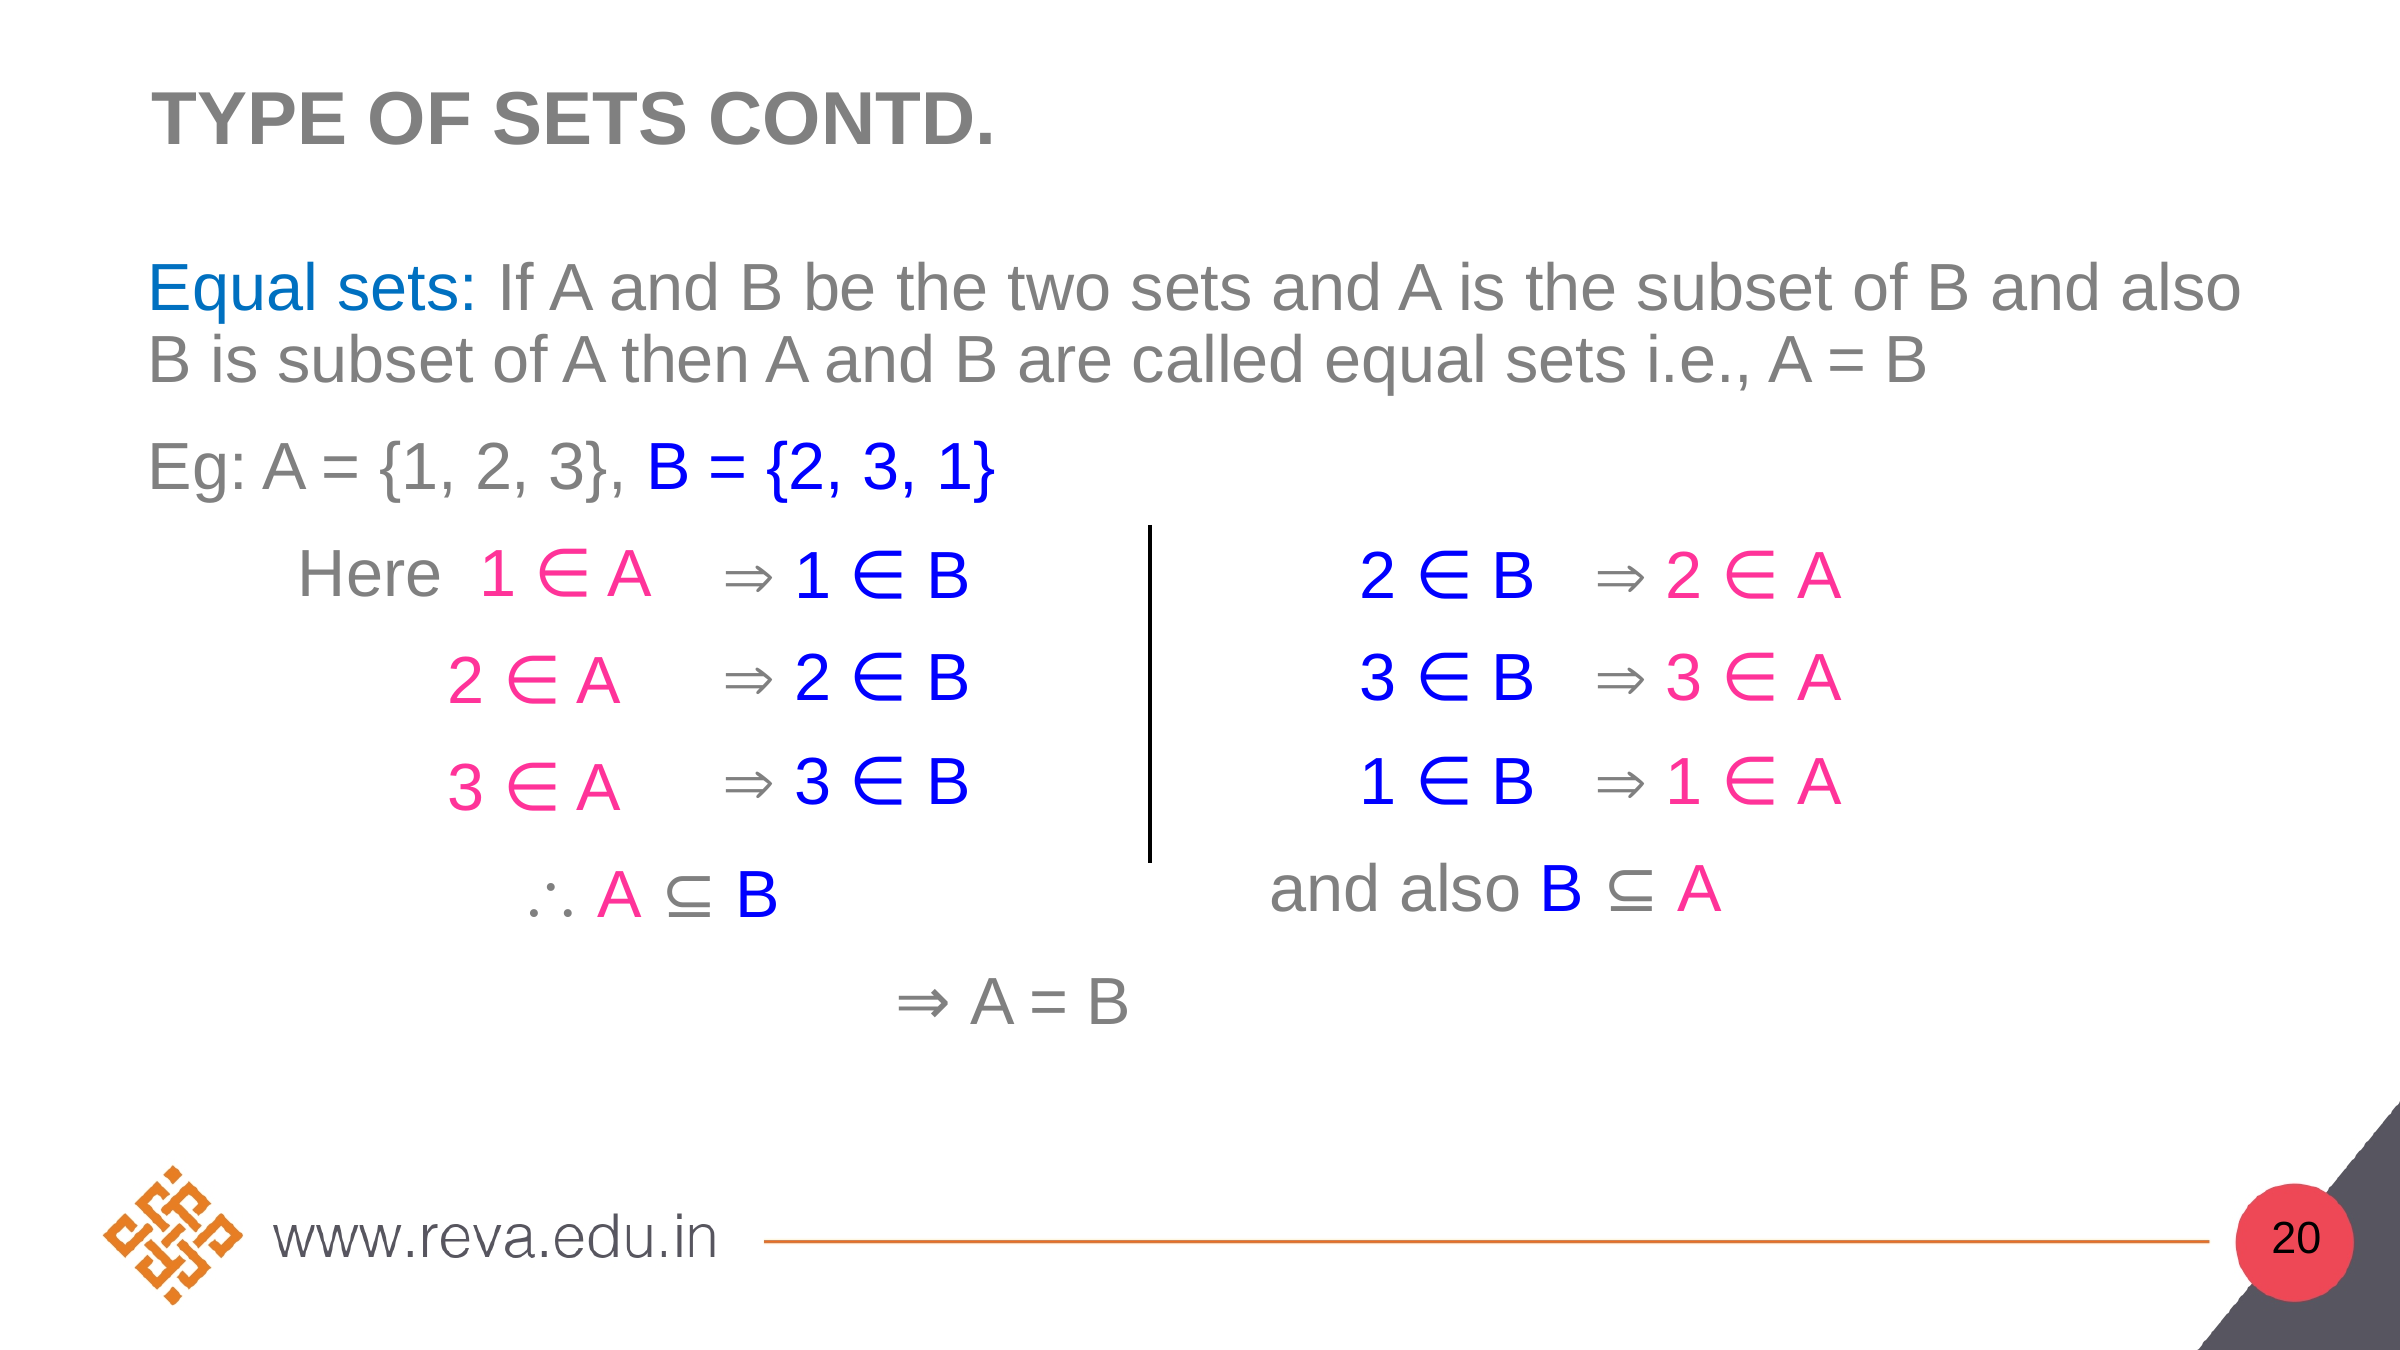

# Type of sets contd.
Equal sets: If A and B be the two sets and A is the subset of B and also B is subset of A then A and B are called equal sets i.e., A = B
Eg: A = {1, 2, 3}, B = {2, 3, 1}
	Here  1 ∈ A
		2 ∈ A
	 	3 ∈ A
		    ∴ A ⊆ B
				        ⇒ A = B
⇒ 1 ∈ B
 2 ∈ B
⇒ 2 ∈ A
⇒ 2 ∈ B
 3 ∈ B
⇒ 3 ∈ A
⇒ 3 ∈ B
 1 ∈ B
⇒ 1 ∈ A
and also B ⊆ A
20